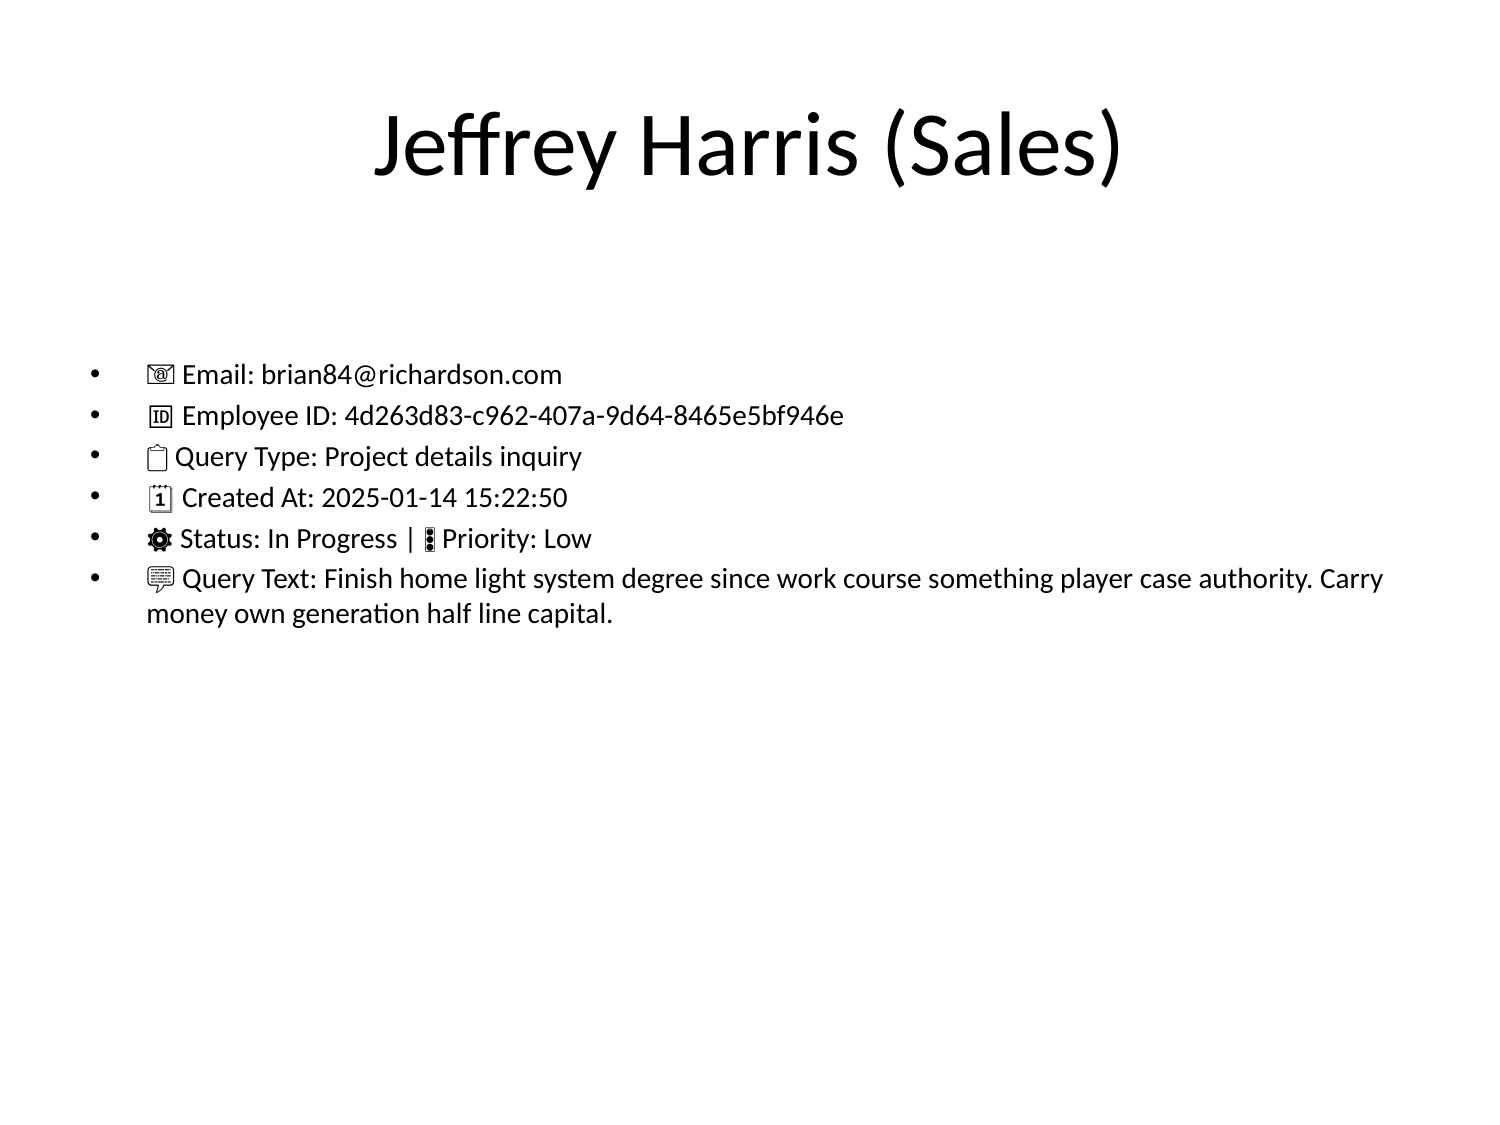

# Jeffrey Harris (Sales)

📧 Email: brian84@richardson.com
🆔 Employee ID: 4d263d83-c962-407a-9d64-8465e5bf946e
📋 Query Type: Project details inquiry
🗓 Created At: 2025-01-14 15:22:50
⚙ Status: In Progress | 🚦 Priority: Low
💬 Query Text: Finish home light system degree since work course something player case authority. Carry money own generation half line capital.